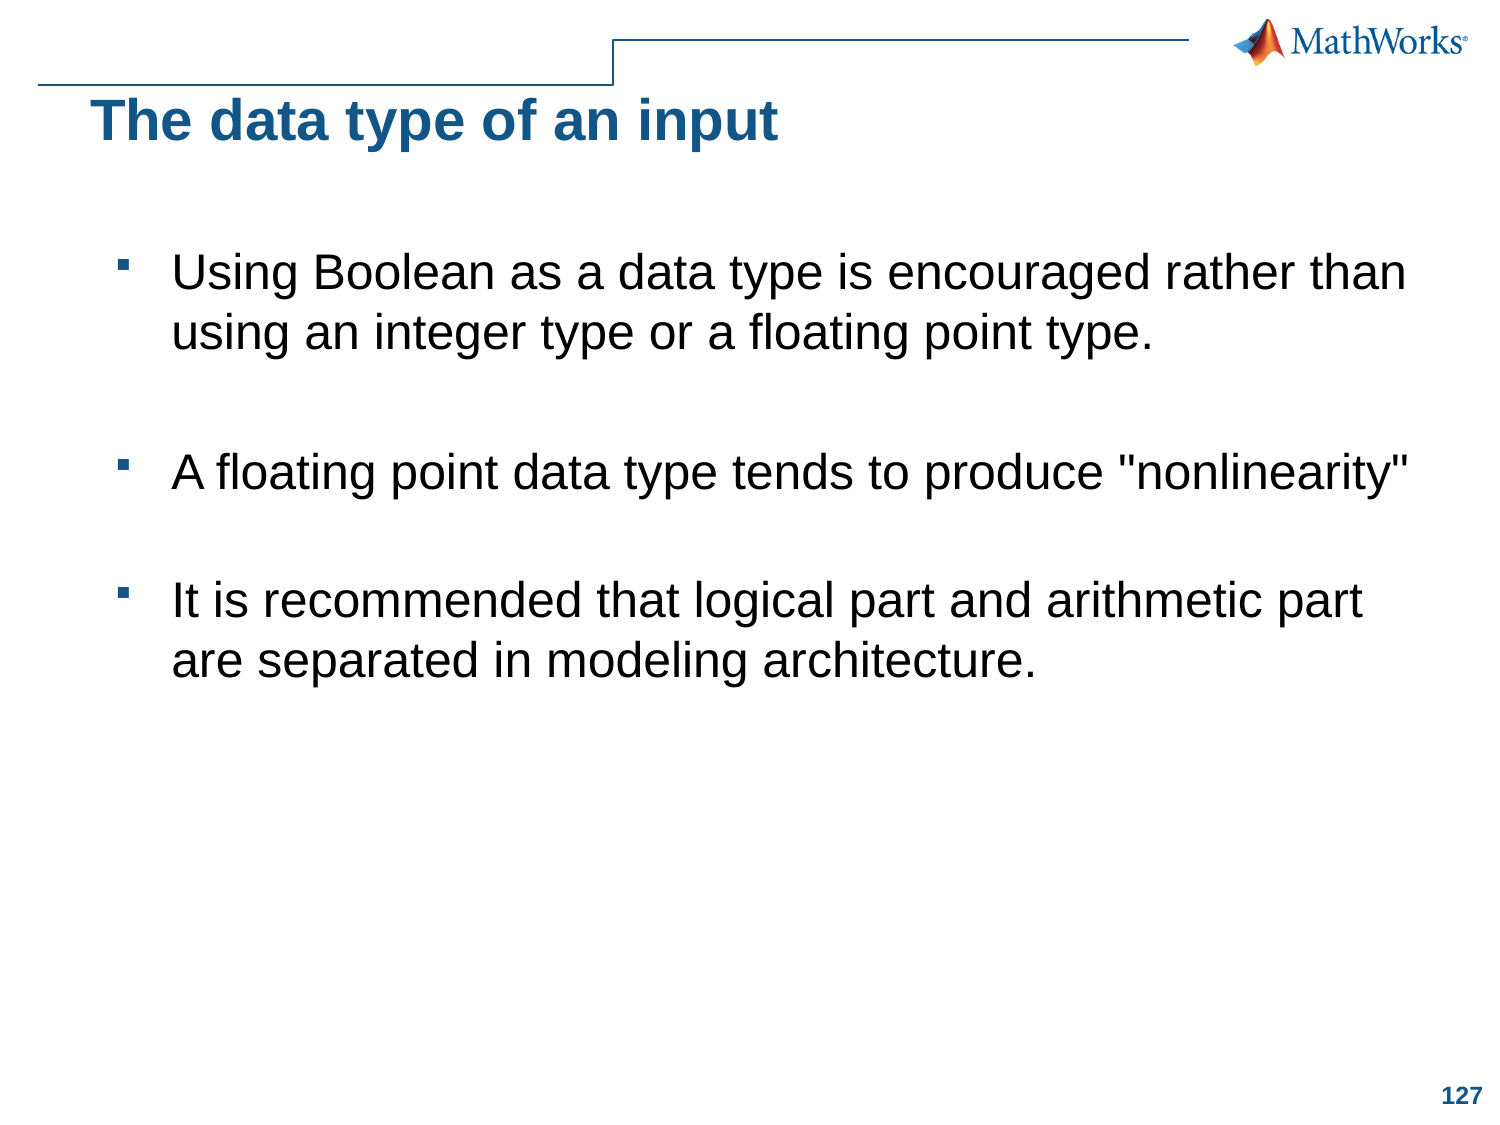

# The data type of an input
Using Boolean as a data type is encouraged rather than using an integer type or a floating point type.

A floating point data type tends to produce "nonlinearity"

It is recommended that logical part and arithmetic part are separated in modeling architecture.